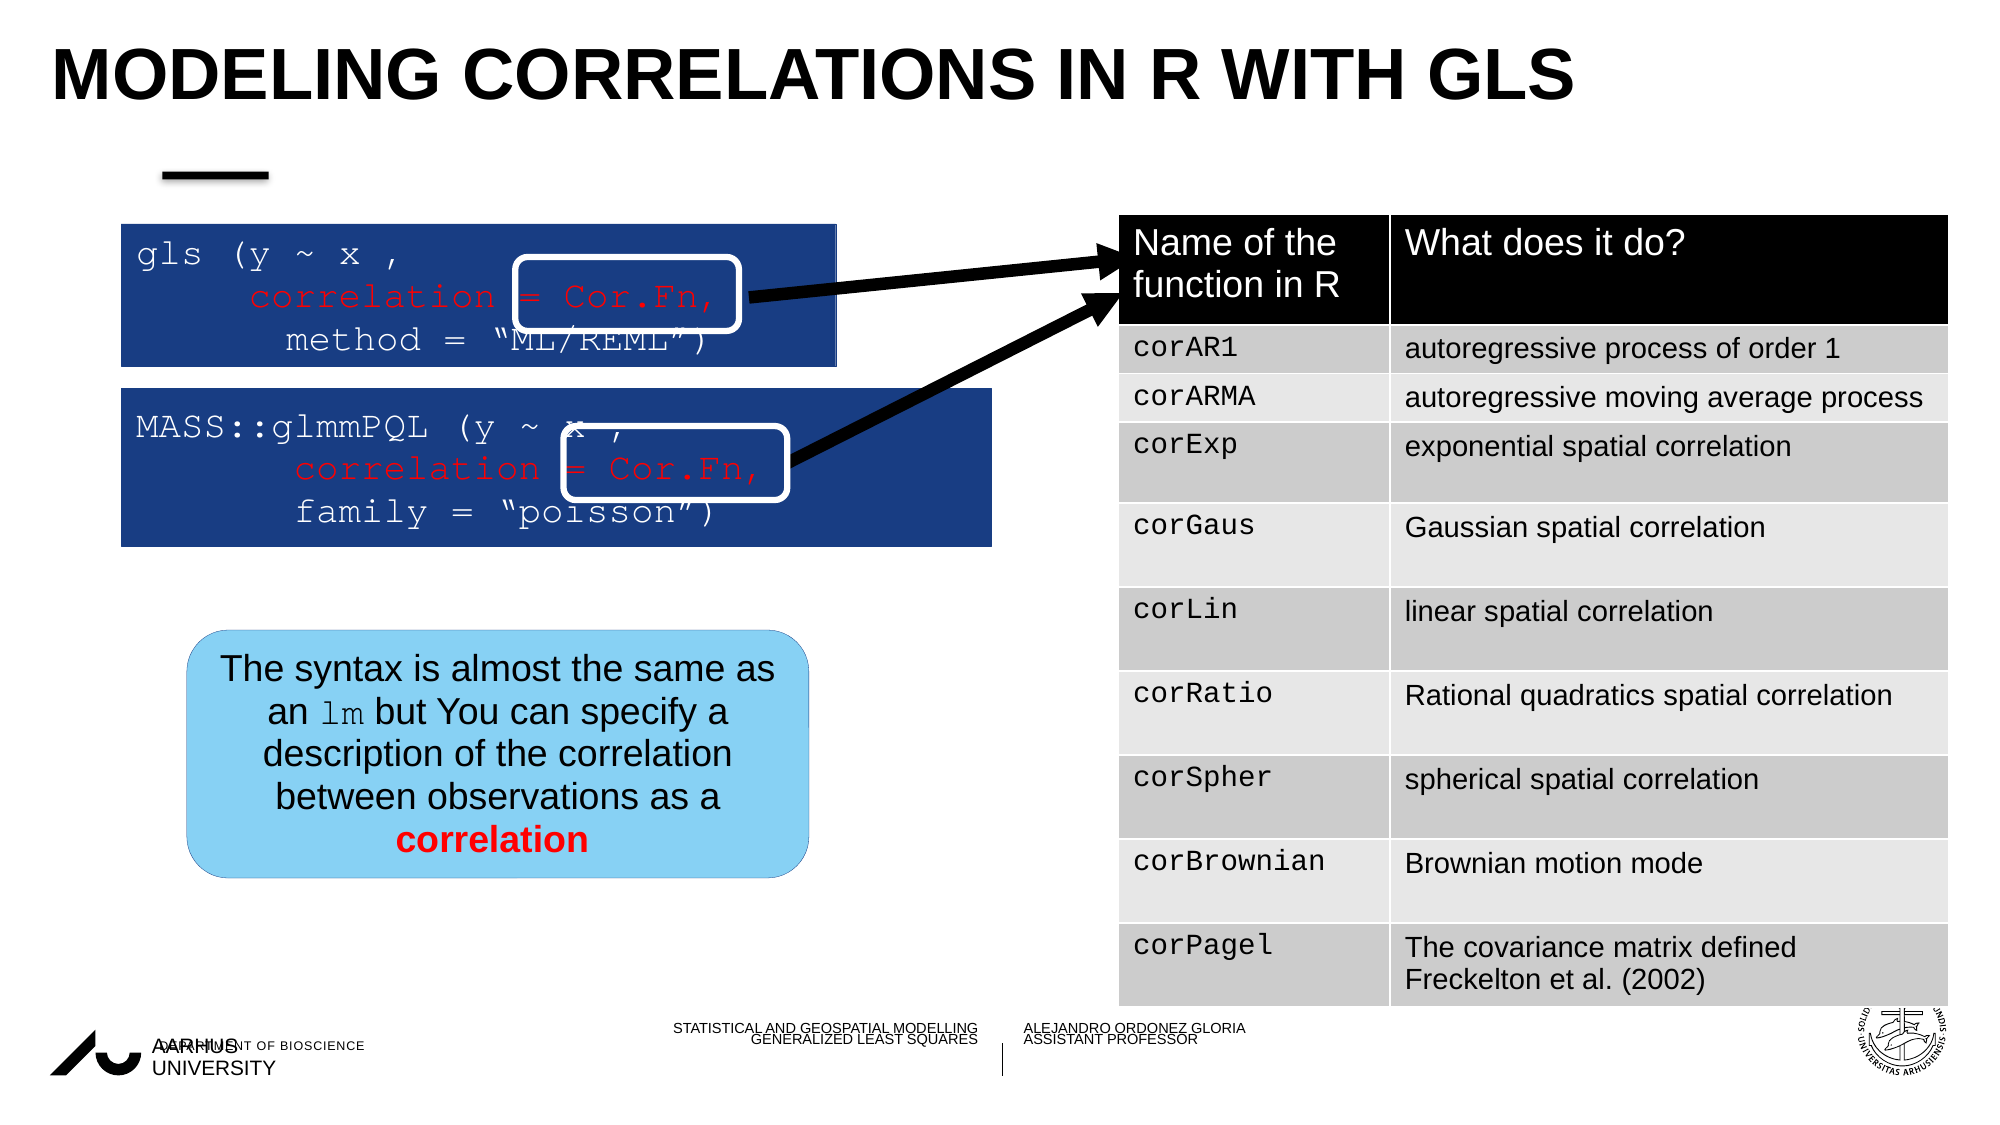

# Modeling Correlations in R with GLS
| Name of the function in R | What does it do? |
| --- | --- |
| corAR1 | autoregressive process of order 1 |
| corARMA | autoregressive moving average process |
| corExp | exponential spatial correlation |
| corGaus | Gaussian spatial correlation |
| corLin | linear spatial correlation |
| corRatio | Rational quadratics spatial correlation |
| corSpher | spherical spatial correlation |
| corBrownian | Brownian motion mode |
| corPagel | The covariance matrix defined Freckelton et al. (2002) |
gls (y ~ x ,
     correlation = Cor.Fn,
	method = “ML/REML”)

MASS::glmmPQL (y ~ x ,
       correlation = Cor.Fn,
       family = “poisson”)

The syntax is almost the same as an lm but You can specify a description of the correlation between observations as a correlation